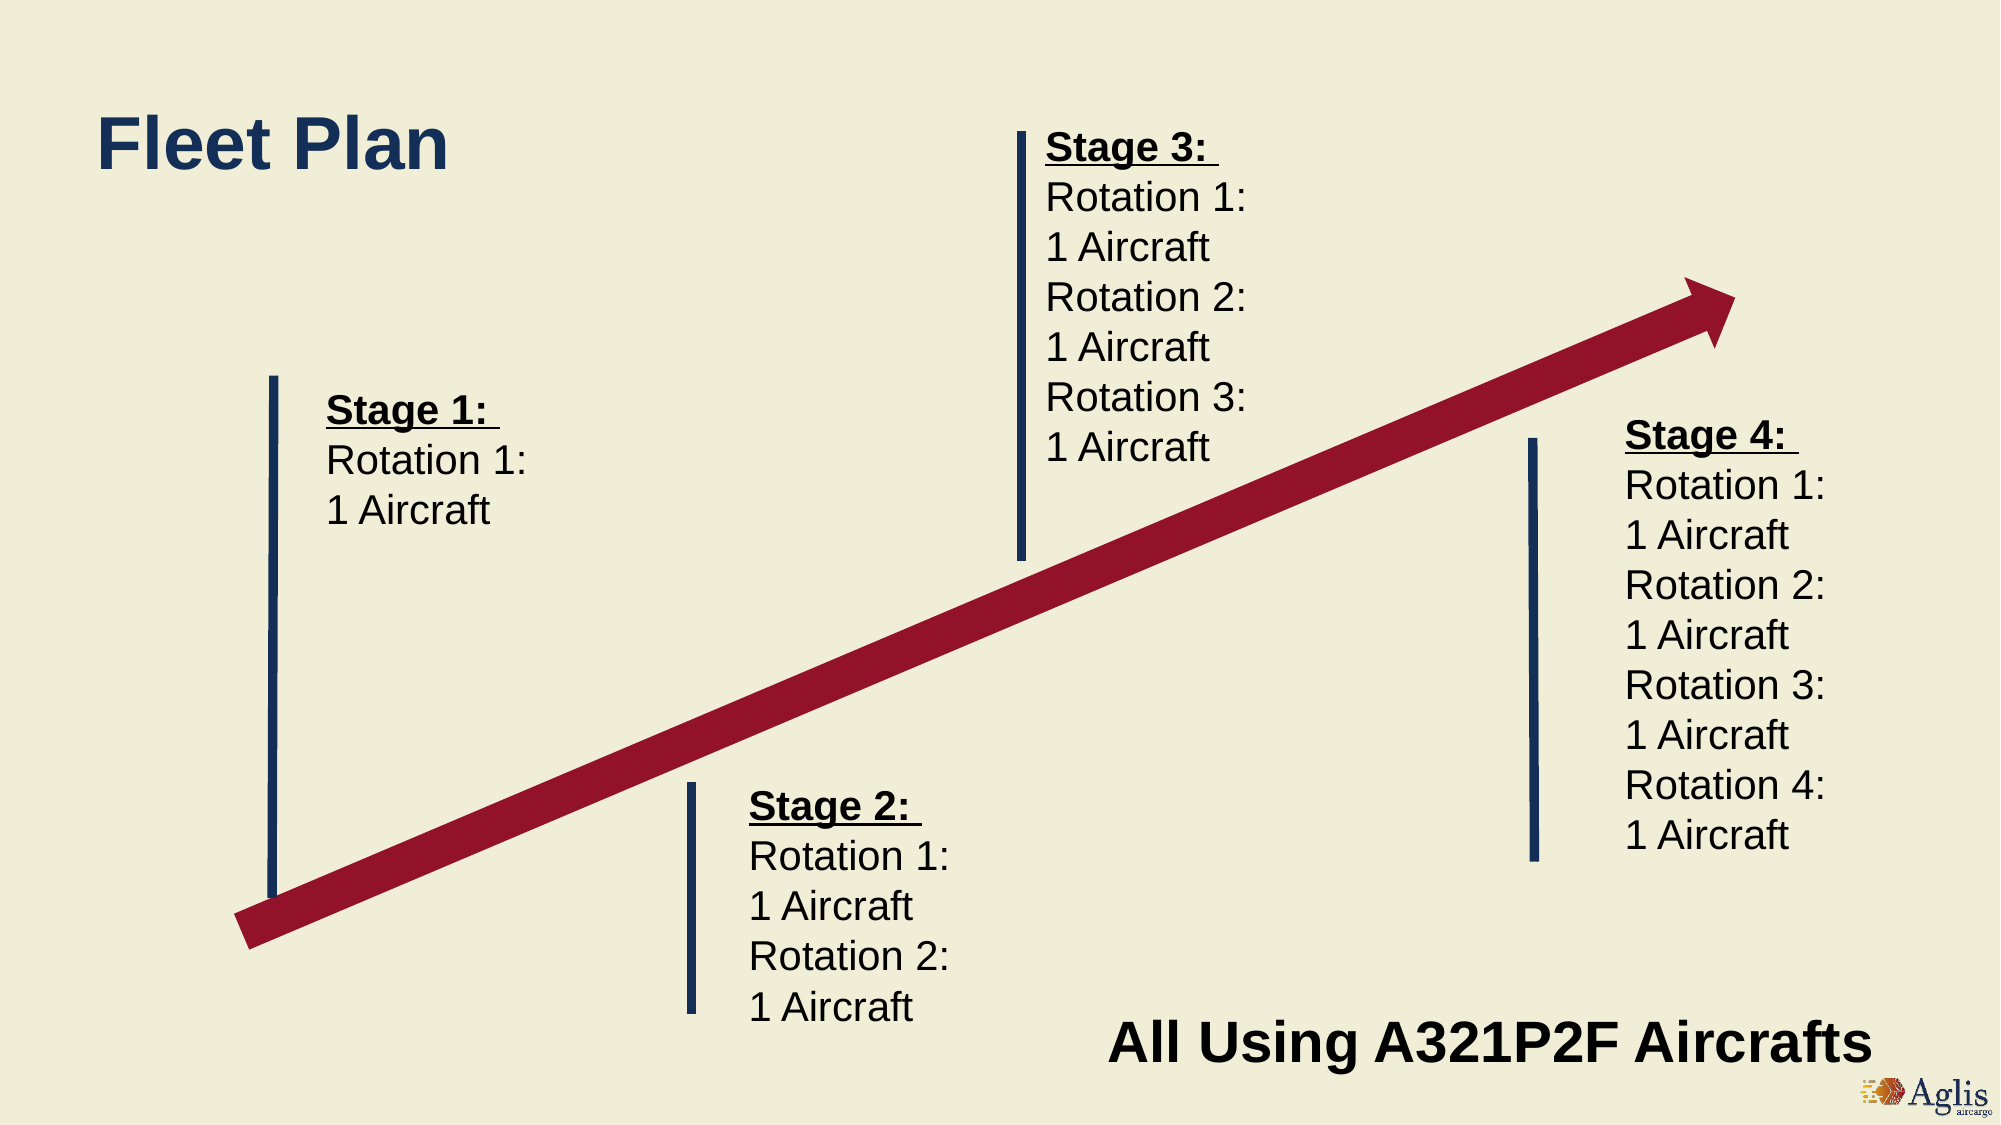

# Fleet Plan
Stage 3:
Rotation 1:
1 Aircraft
Rotation 2:
1 Aircraft
Rotation 3:
1 Aircraft
Stage 1:
Rotation 1:
1 Aircraft
Stage 4:
Rotation 1:
1 Aircraft
Rotation 2:
1 Aircraft
Rotation 3:
1 Aircraft
Rotation 4:
1 Aircraft

Stage 2:
Rotation 1:
1 Aircraft
Rotation 2:
1 Aircraft
All Using A321P2F Aircrafts